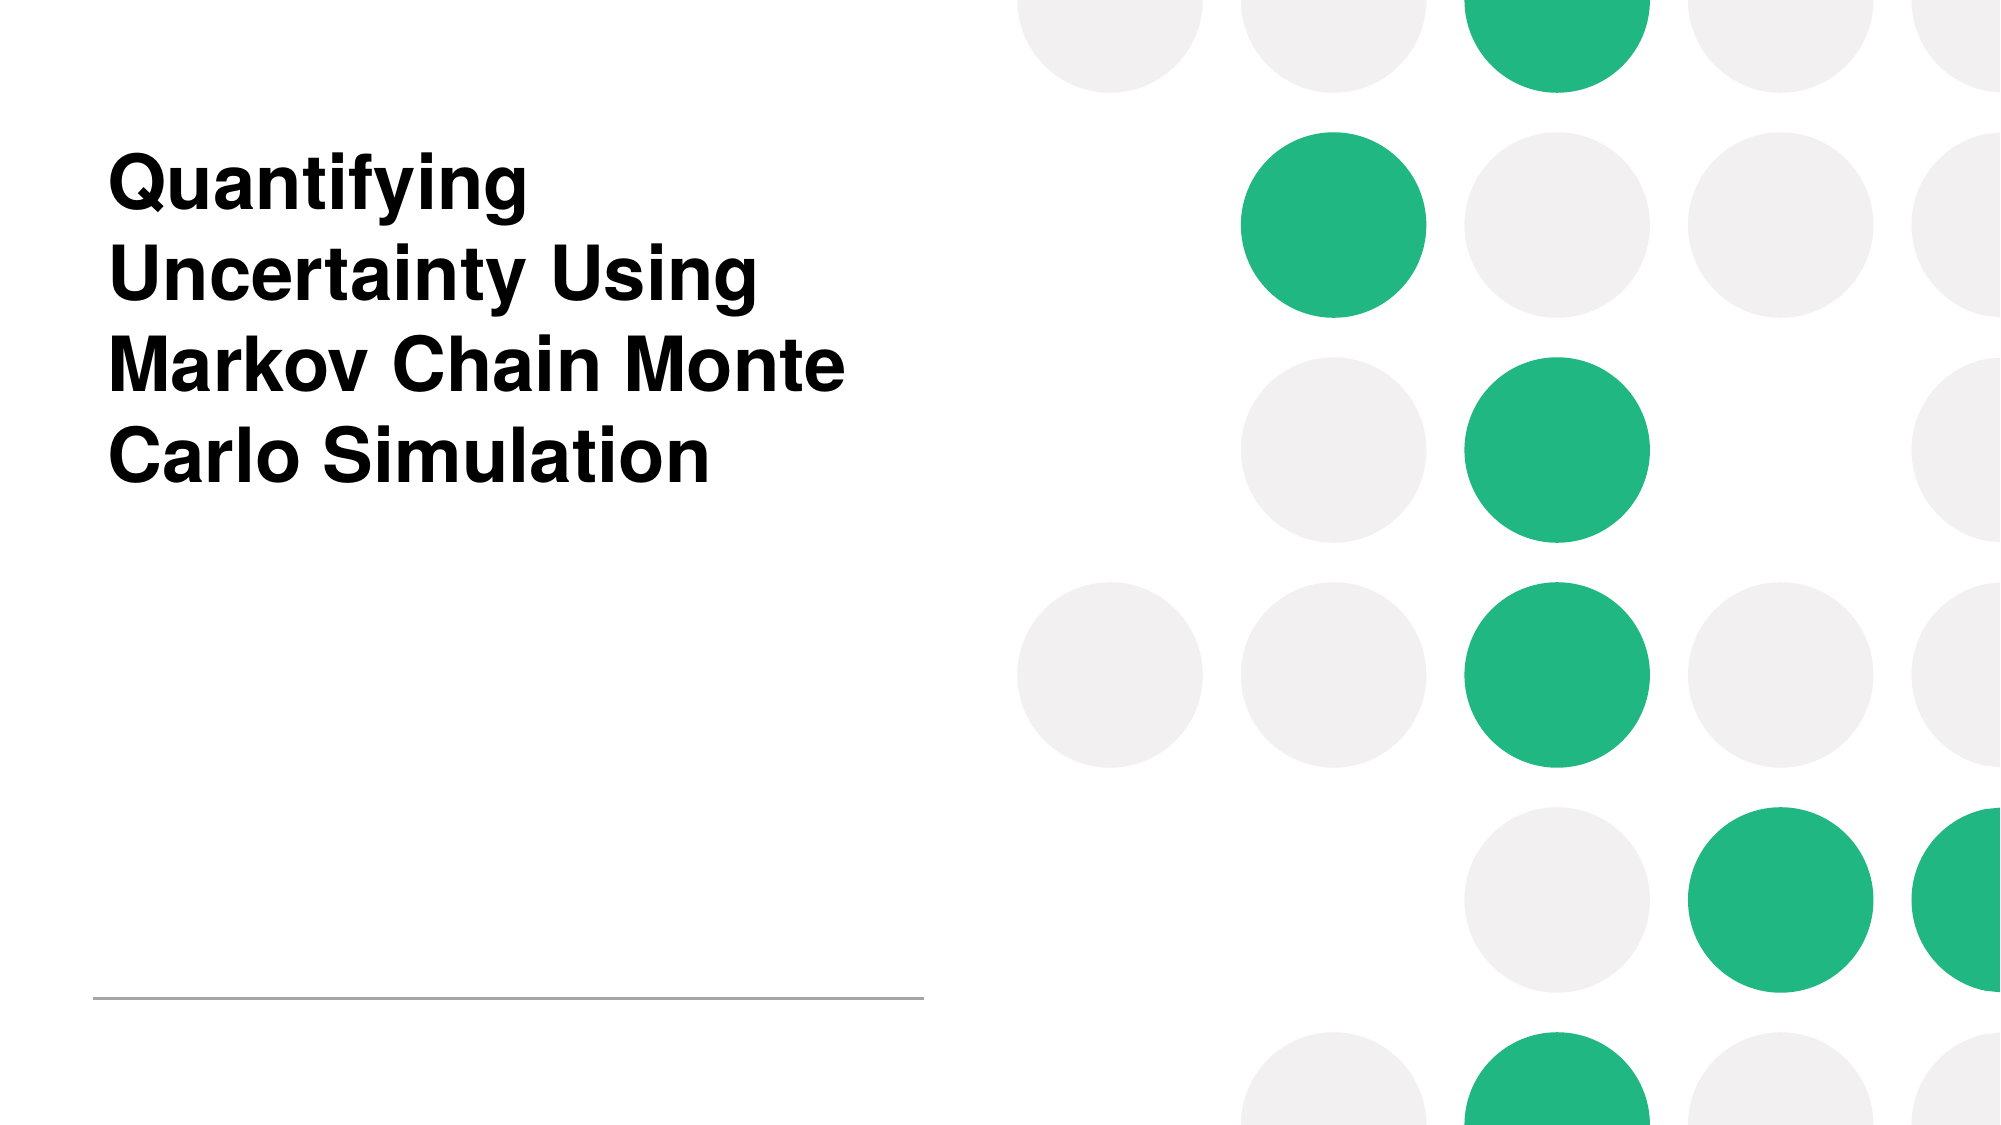

# Quantifying Uncertainty Using Markov Chain Monte Carlo Simulation